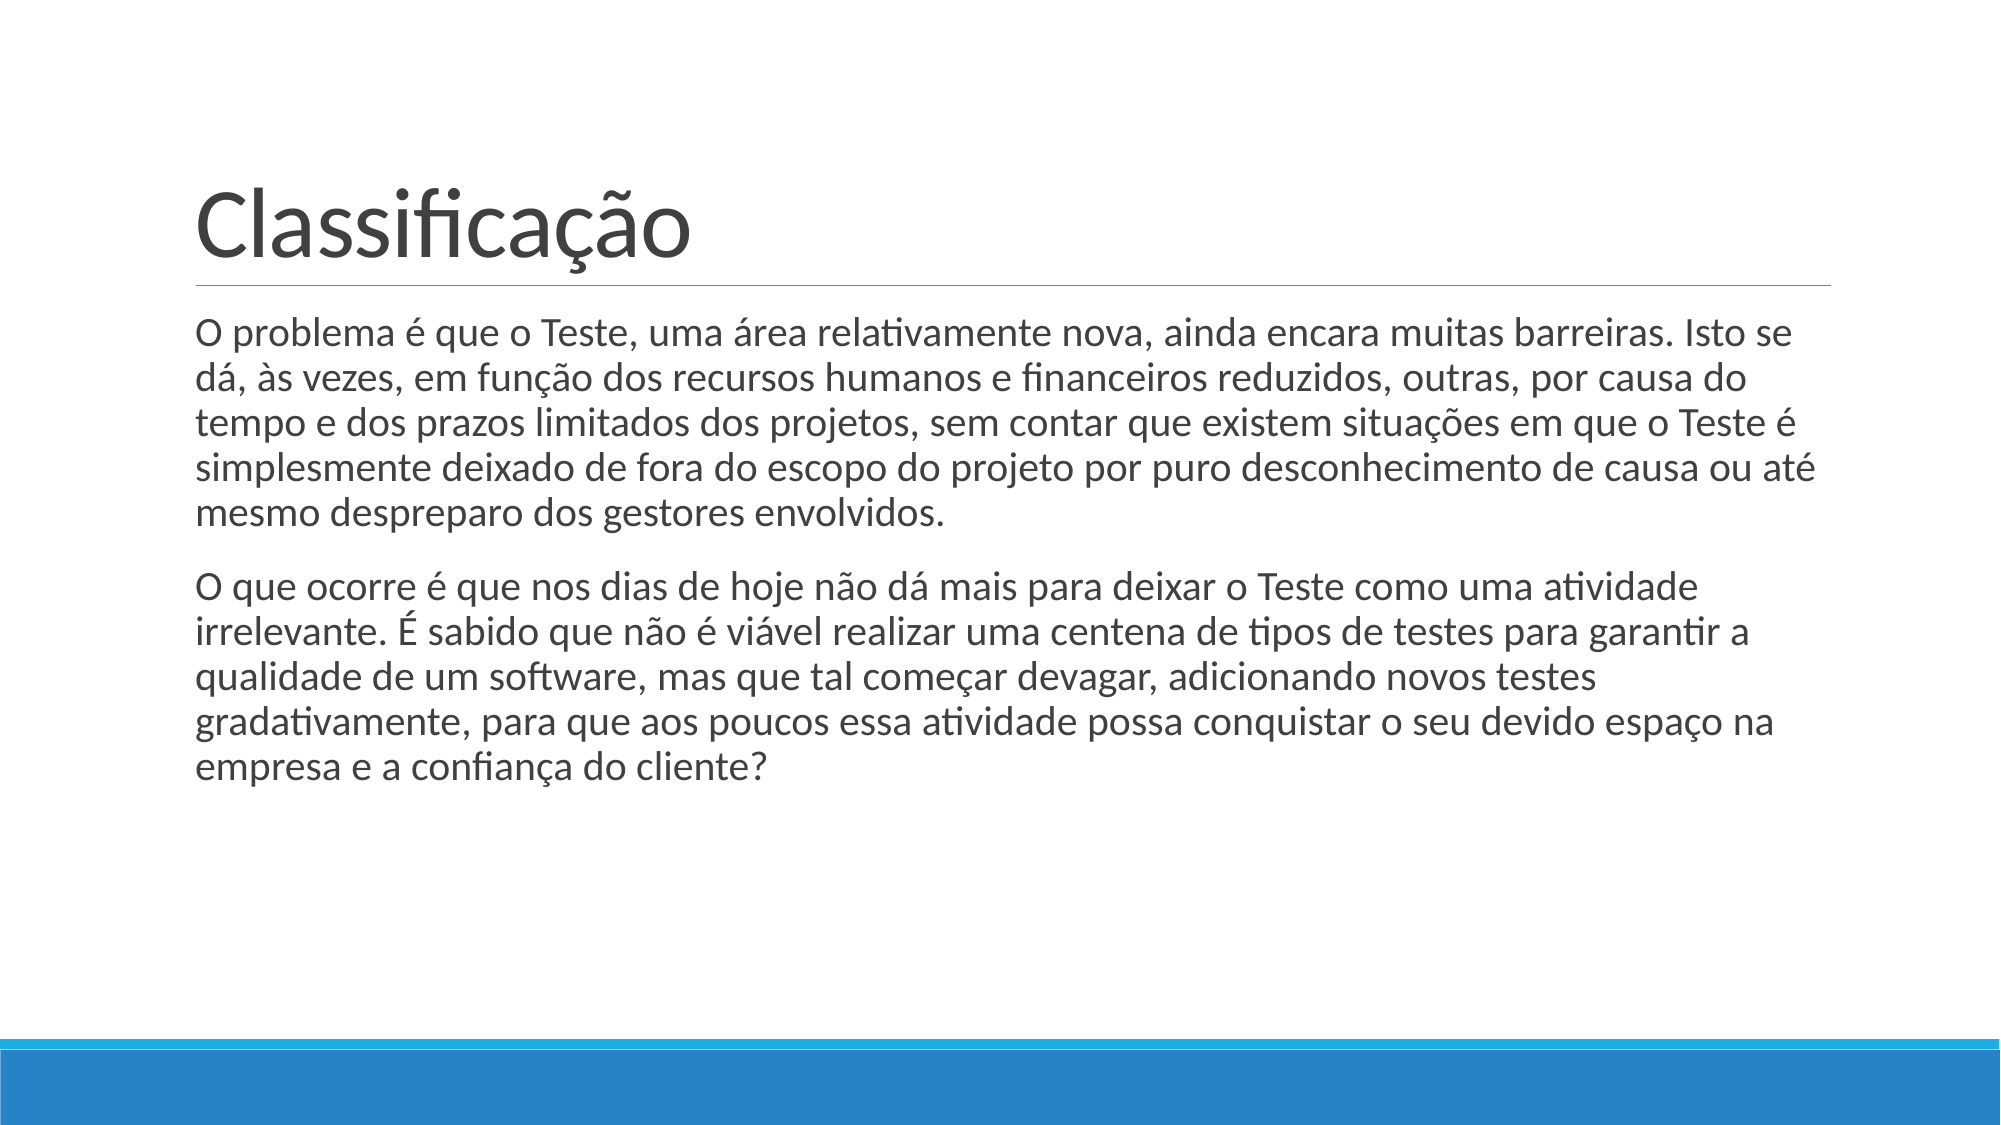

# Classificação
O problema é que o Teste, uma área relativamente nova, ainda encara muitas barreiras. Isto se dá, às vezes, em função dos recursos humanos e financeiros reduzidos, outras, por causa do tempo e dos prazos limitados dos projetos, sem contar que existem situações em que o Teste é simplesmente deixado de fora do escopo do projeto por puro desconhecimento de causa ou até mesmo despreparo dos gestores envolvidos.
O que ocorre é que nos dias de hoje não dá mais para deixar o Teste como uma atividade irrelevante. É sabido que não é viável realizar uma centena de tipos de testes para garantir a qualidade de um software, mas que tal começar devagar, adicionando novos testes gradativamente, para que aos poucos essa atividade possa conquistar o seu devido espaço na empresa e a confiança do cliente?